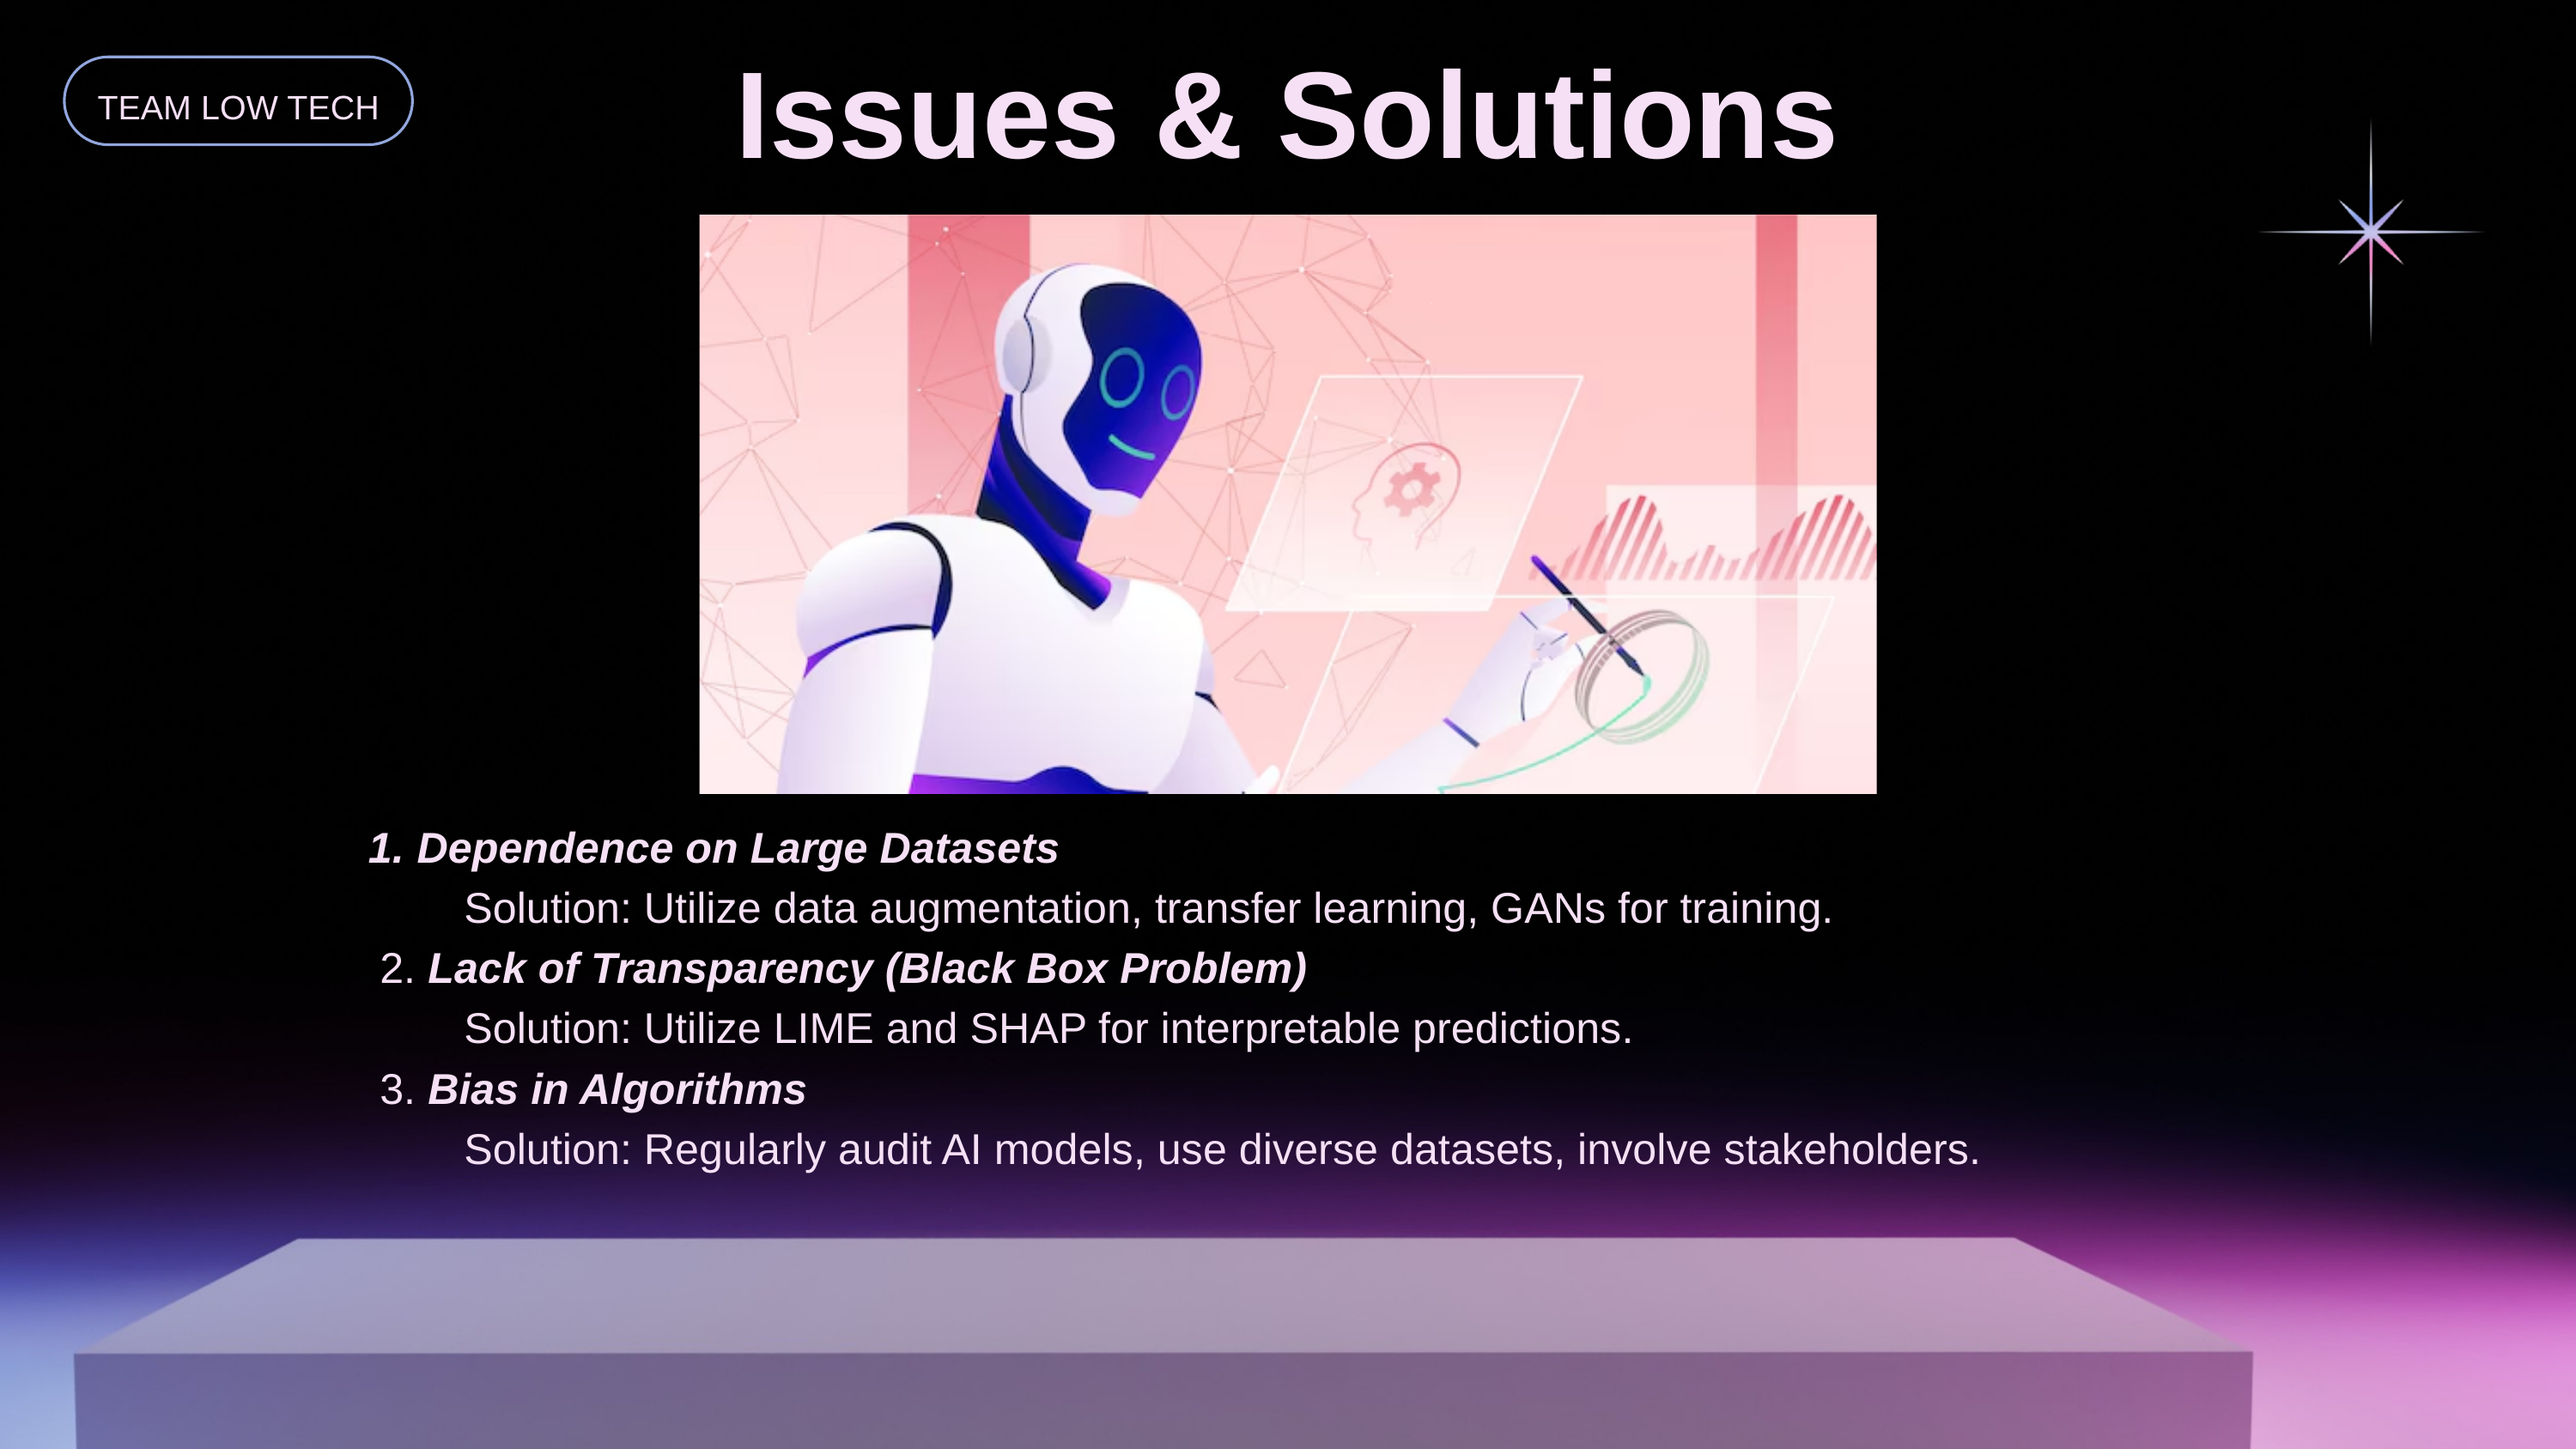

TEAM LOW TECH
Issues & Solutions

 Dependence on Large Datasets
           Solution: Utilize data augmentation, transfer learning, GANs for training.
    2. Lack of Transparency (Black Box Problem)
           Solution: Utilize LIME and SHAP for interpretable predictions.
    3. Bias in Algorithms
           Solution: Regularly audit AI models, use diverse datasets, involve stakeholders.